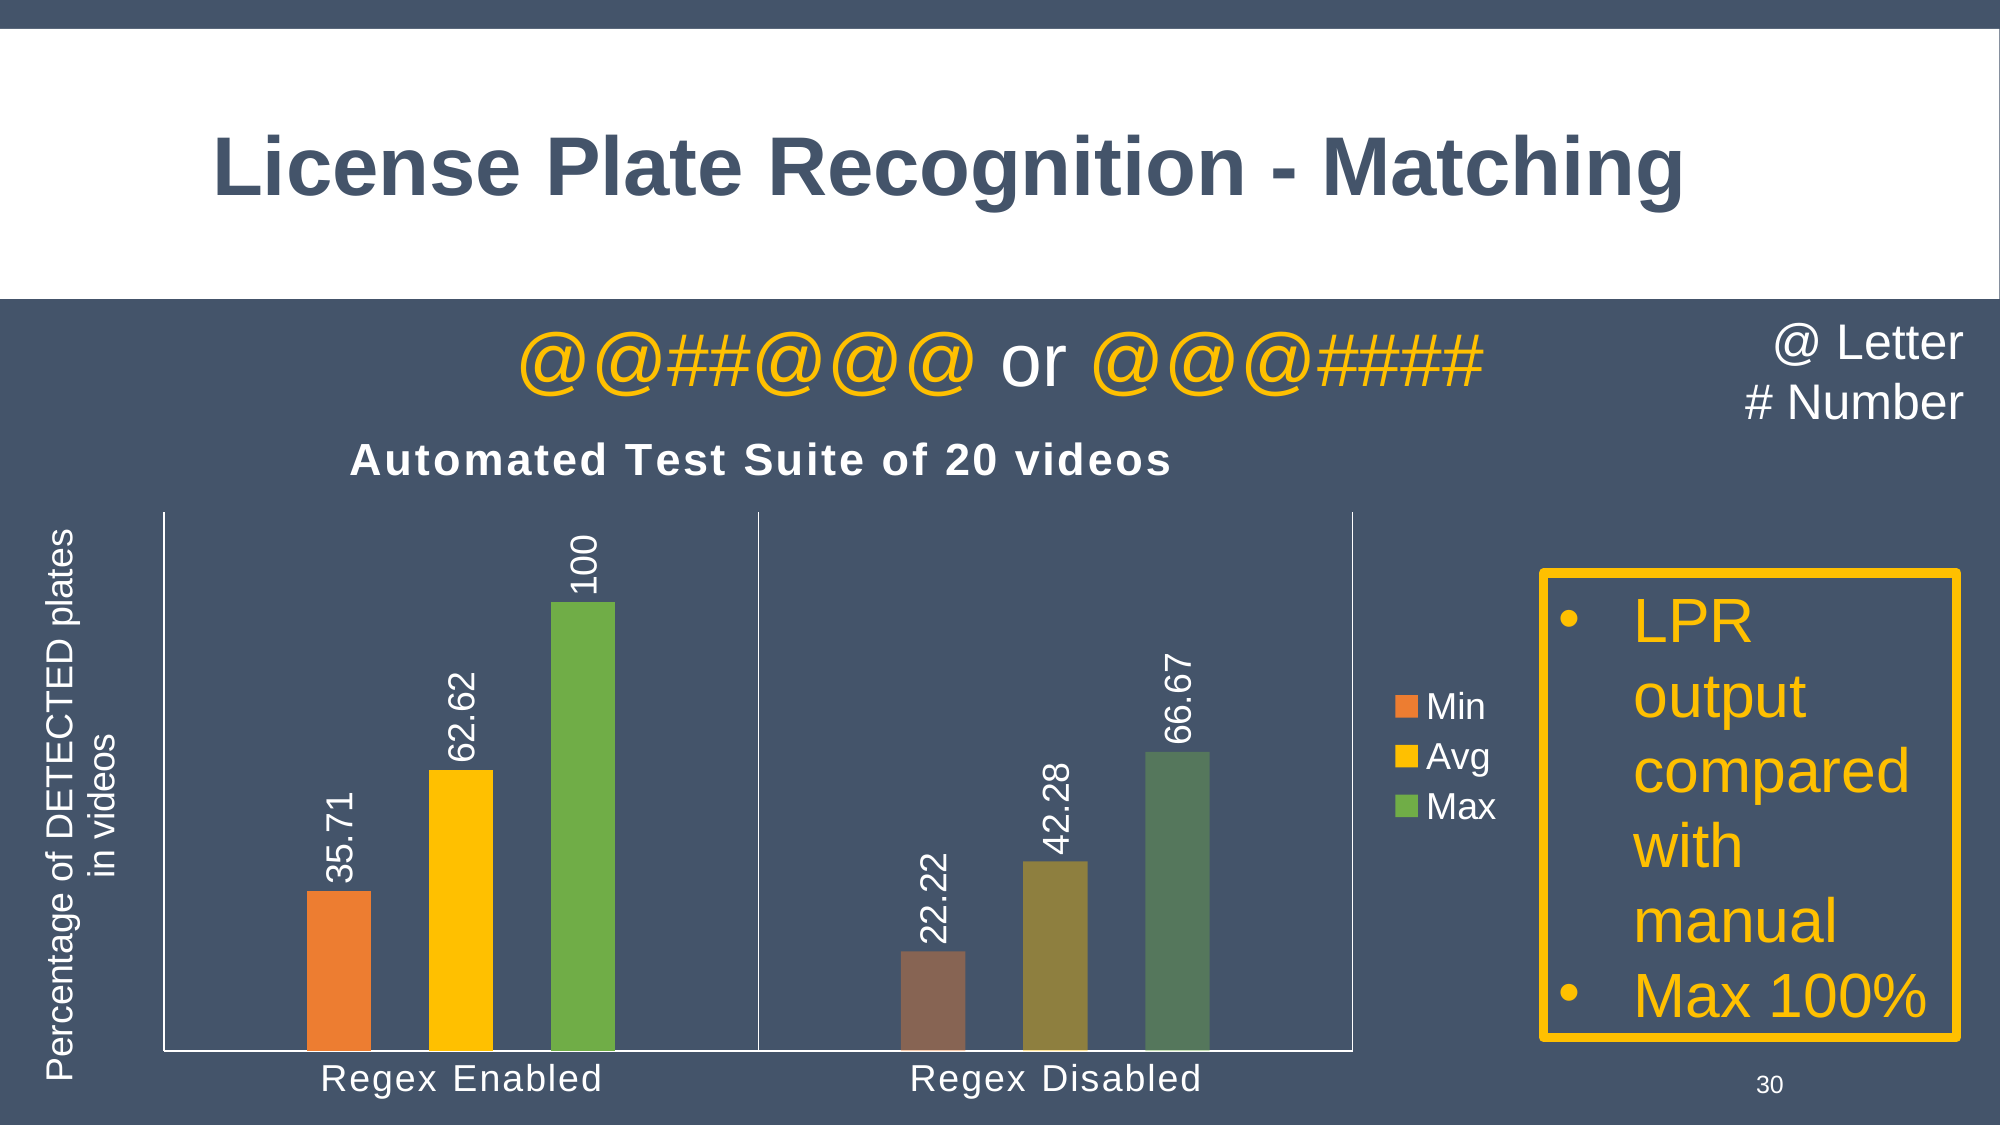

# License Plate Recognition - Matching
@ Letter
# Number
@@##@@@ or @@@####

### Chart: Automated Test Suite of 20 videos

| Category | Min | Avg | Max |
|---|---|---|---|
| Regex Enabled | 35.71 | 62.62 | 100.0 |
| Regex Disabled | 22.22 | 42.28 | 66.67 |
LPR output compared with manual
Max 100%
30